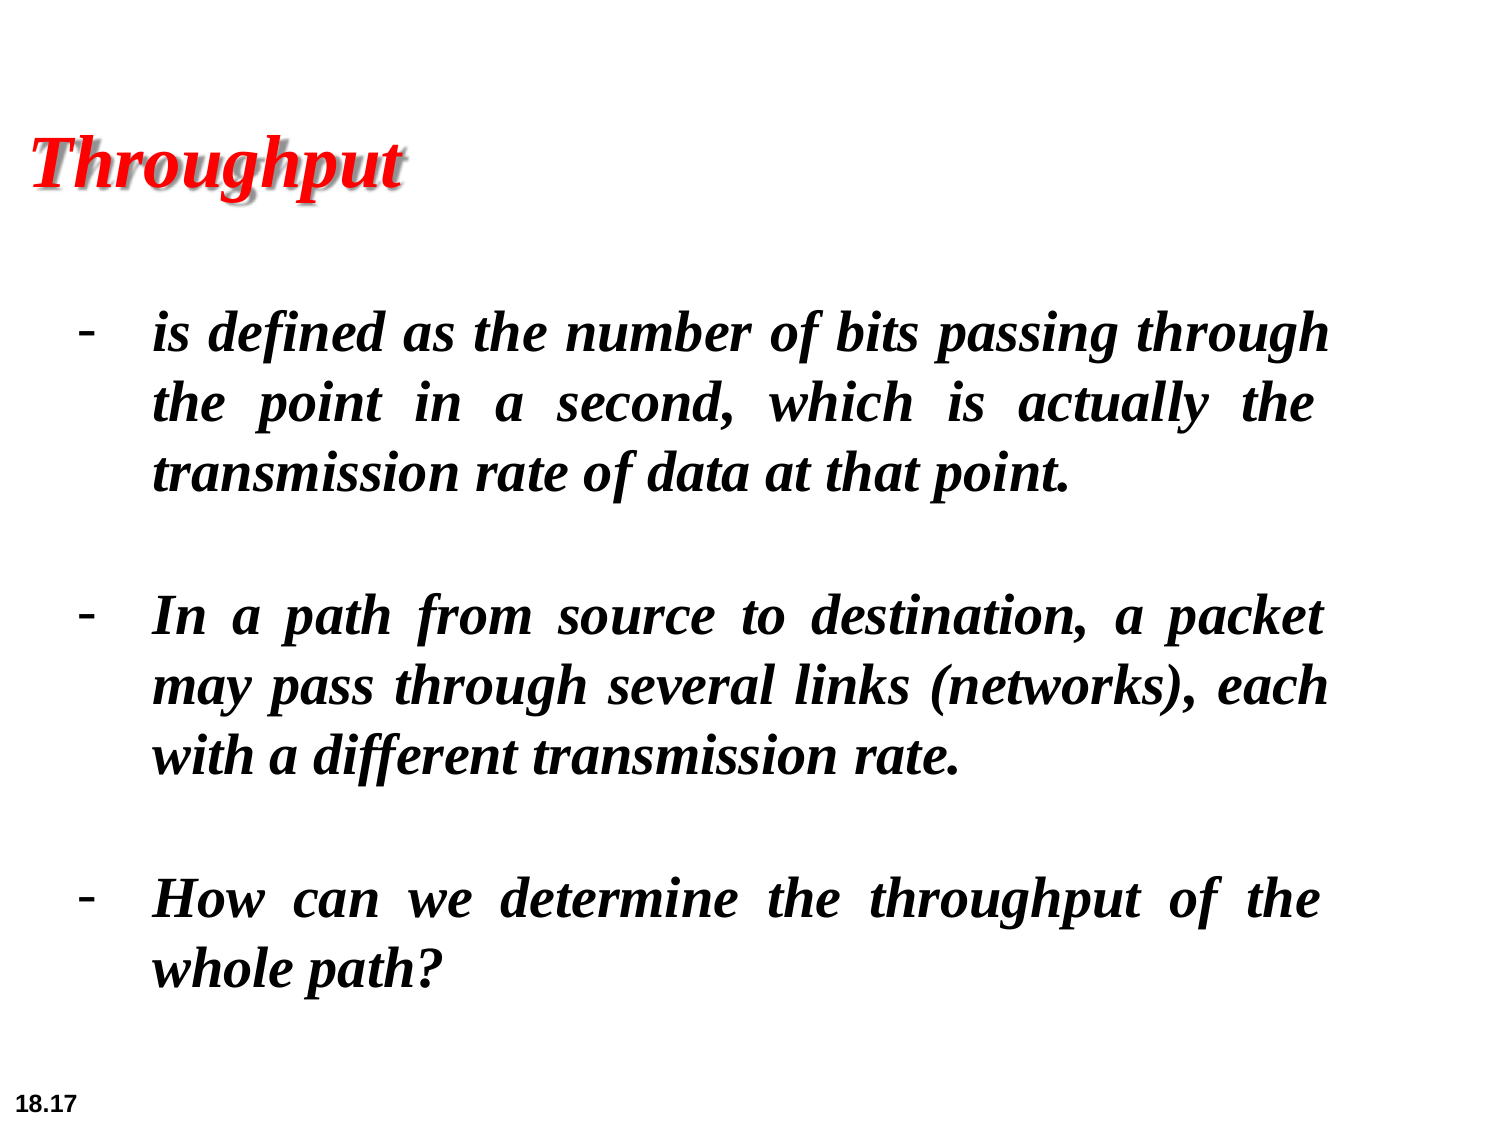

# Throughput

is defined as the number of bits passing through  the point in a second, which is actually the  transmission rate of data at that point.

In a path from source to destination, a packet  may pass through several links (networks), each  with a different transmission rate.

How can we determine the throughput of the  whole path?
18.17